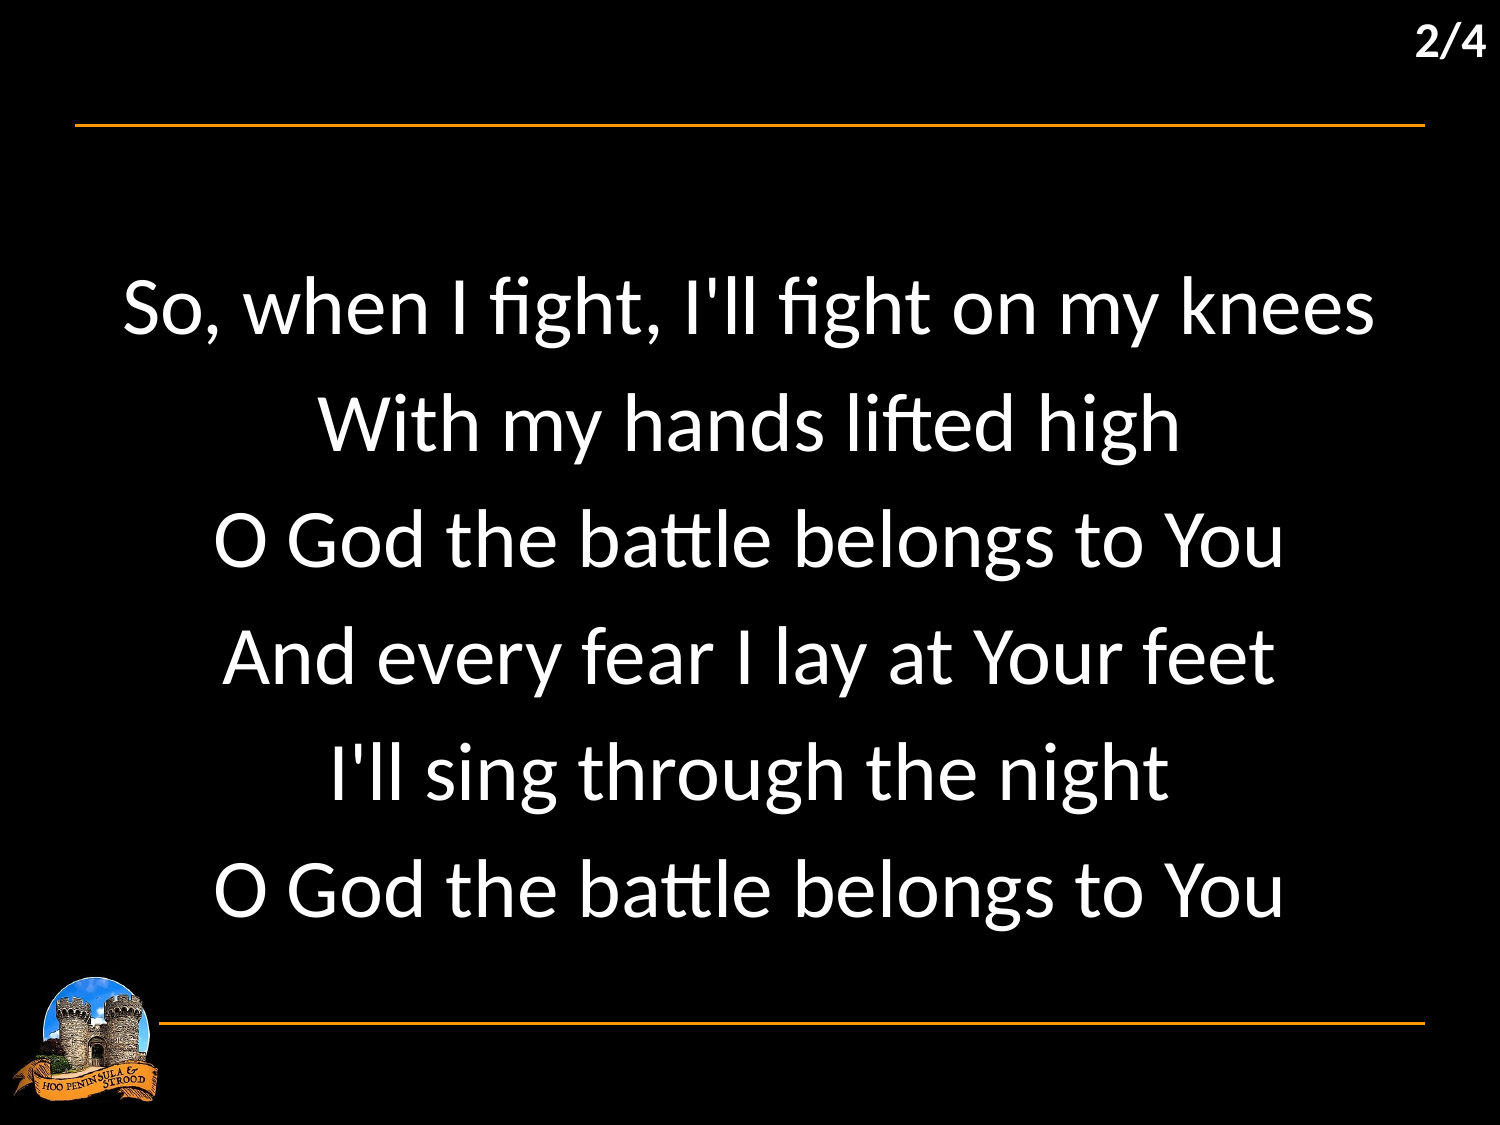

2/4
So, when I fight, I'll fight on my knees
With my hands lifted high
O God the battle belongs to You
And every fear I lay at Your feet
I'll sing through the night
O God the battle belongs to You